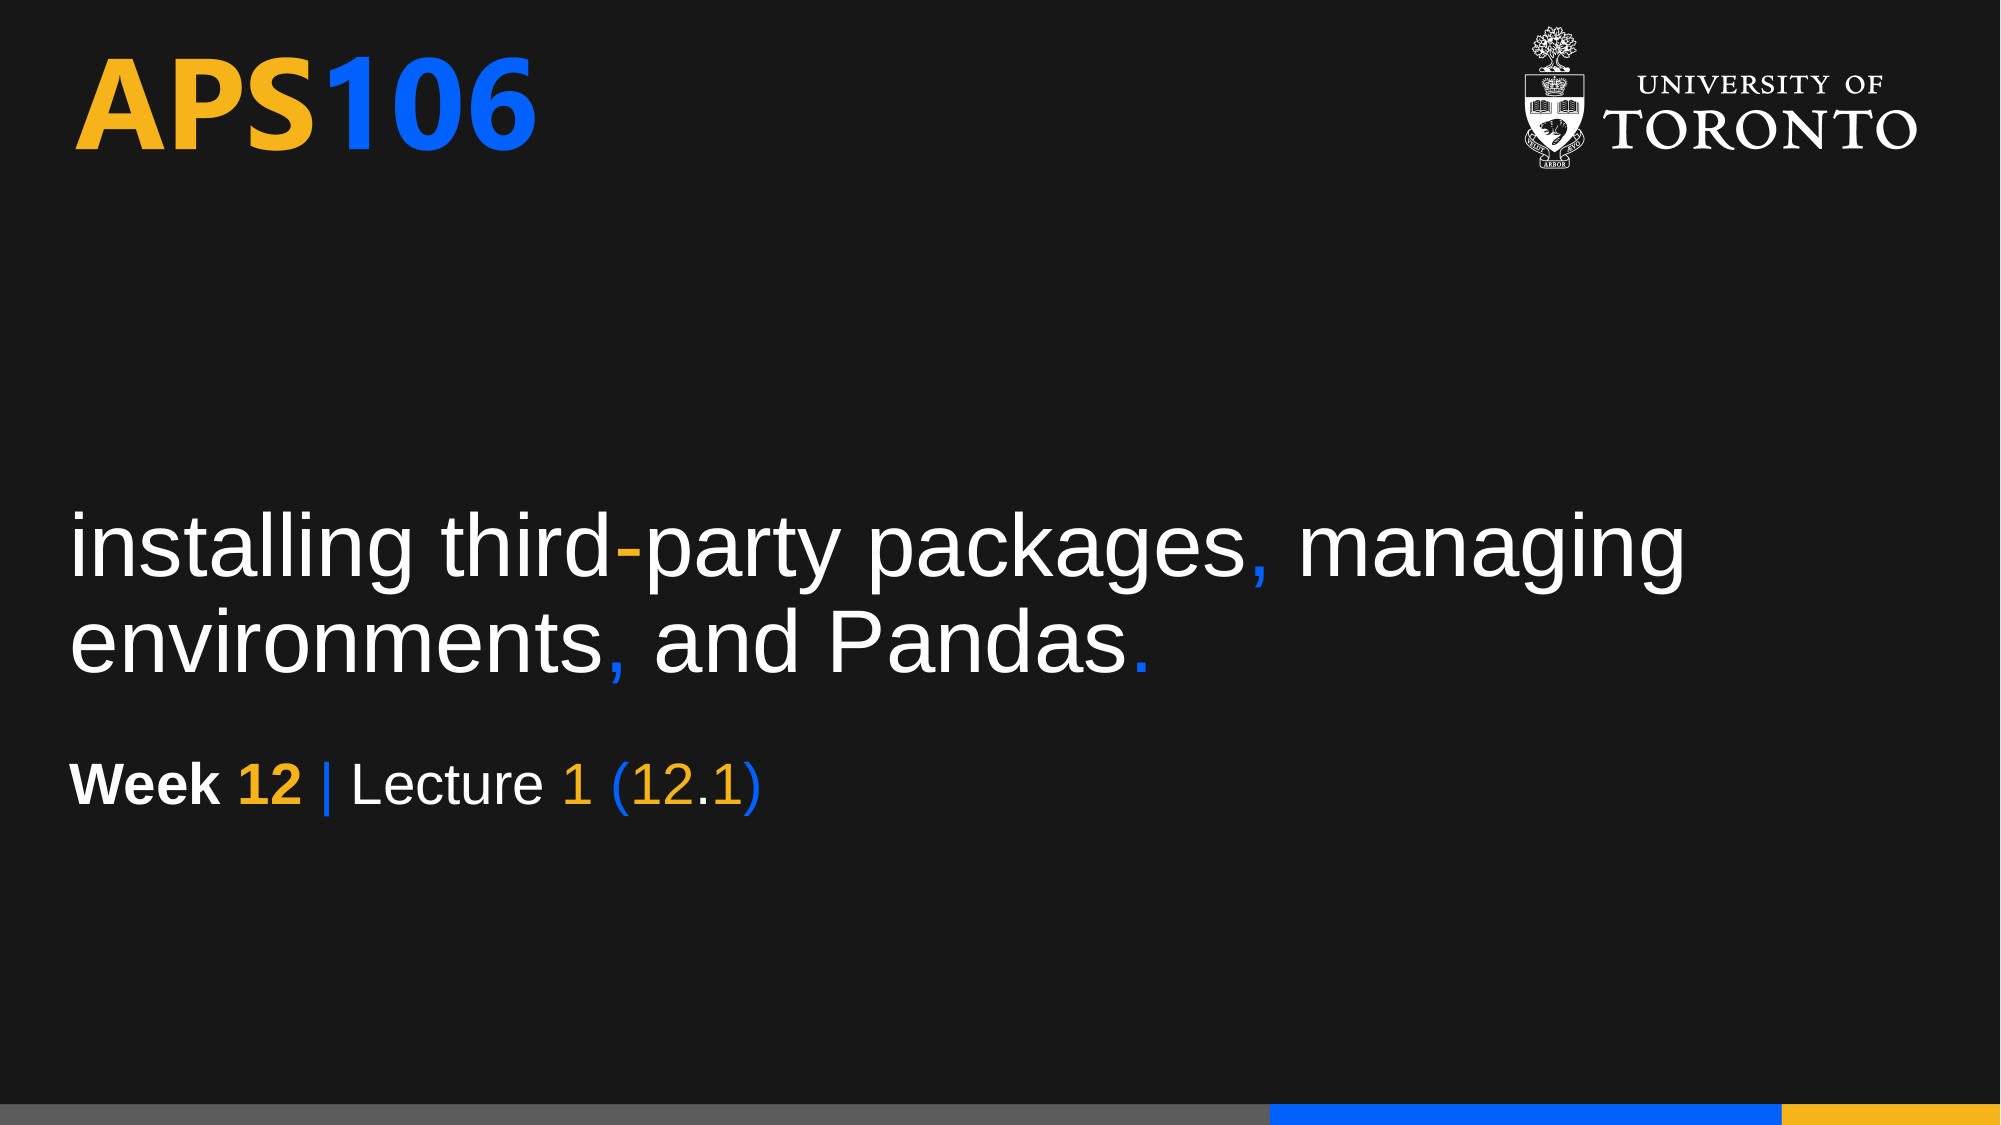

# installing third-party packages, managing environments, and Pandas.
Week 12 | Lecture 1 (12.1)